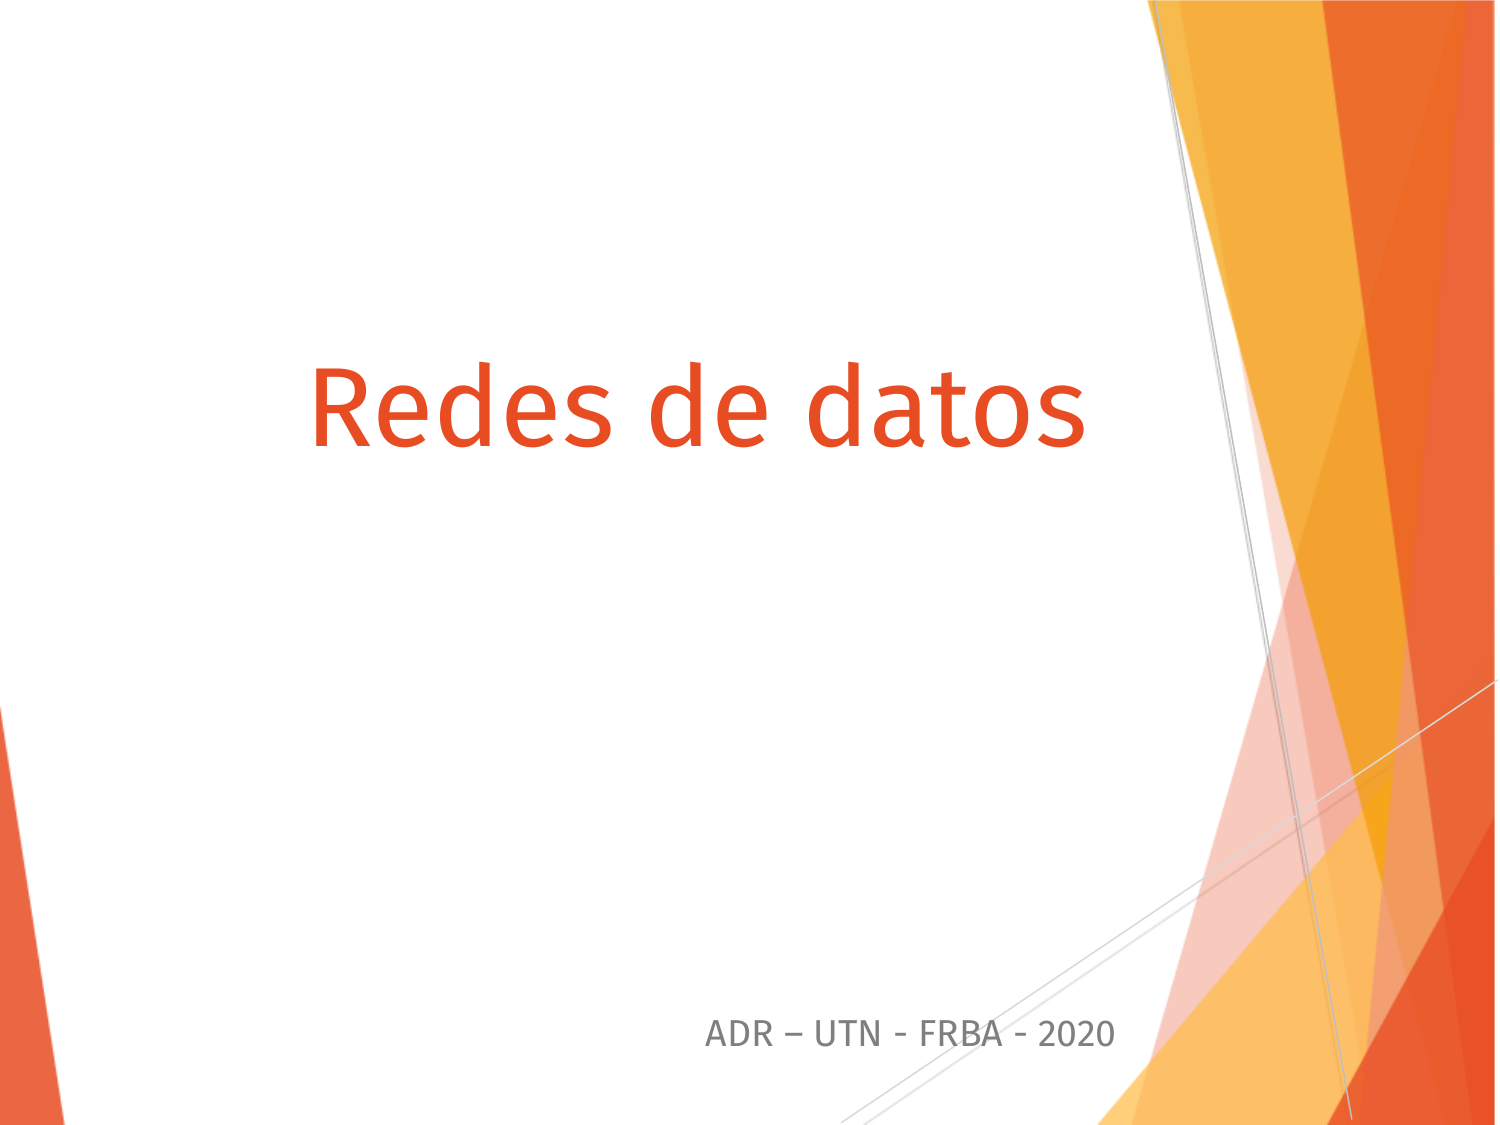

Redes de datos
ADR – UTN - FRBA - 2020